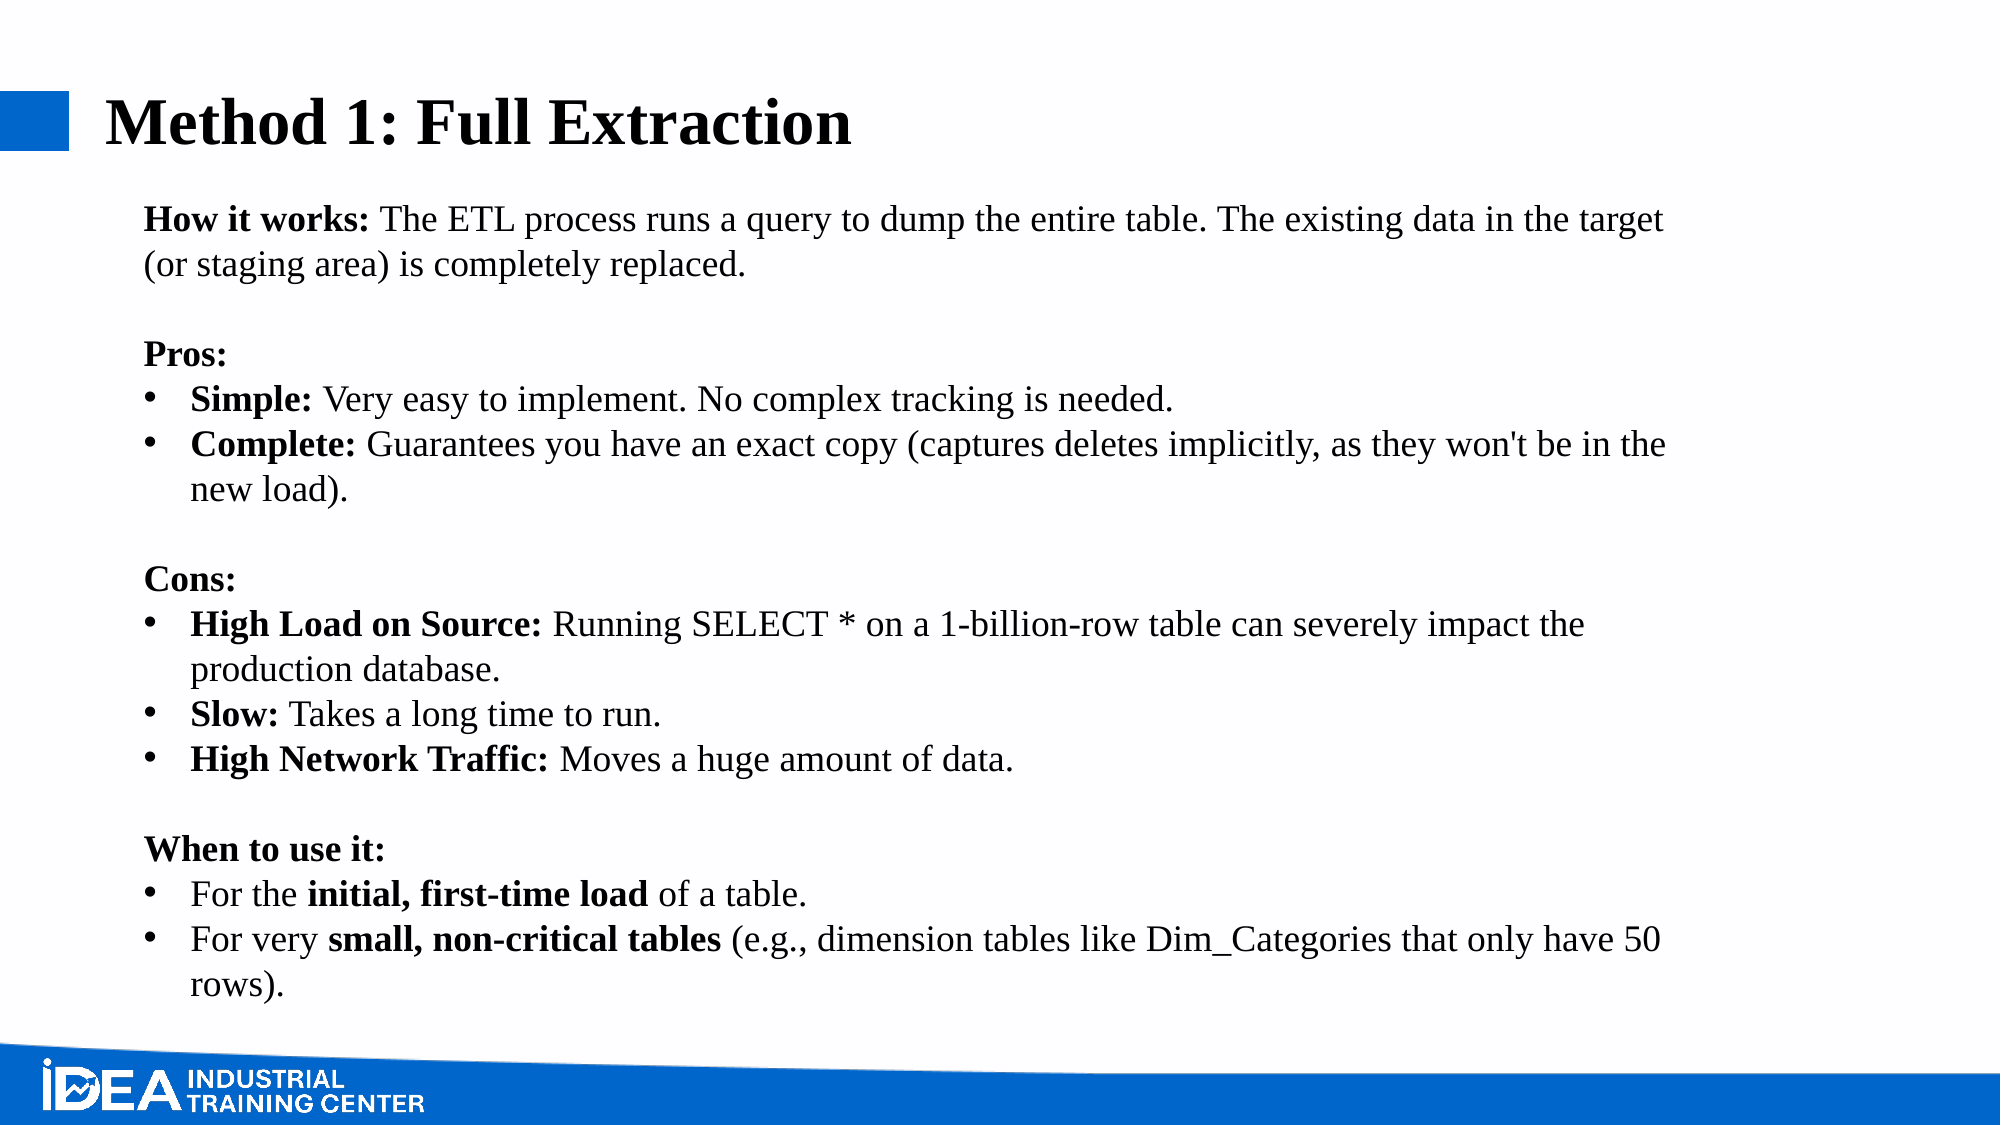

# Method 1: Full Extraction
How it works: The ETL process runs a query to dump the entire table. The existing data in the target (or staging area) is completely replaced.

Pros:
Simple: Very easy to implement. No complex tracking is needed.
Complete: Guarantees you have an exact copy (captures deletes implicitly, as they won't be in the new load).

Cons:
High Load on Source: Running SELECT * on a 1-billion-row table can severely impact the production database.
Slow: Takes a long time to run.
High Network Traffic: Moves a huge amount of data.

When to use it:
For the initial, first-time load of a table.
For very small, non-critical tables (e.g., dimension tables like Dim_Categories that only have 50 rows).